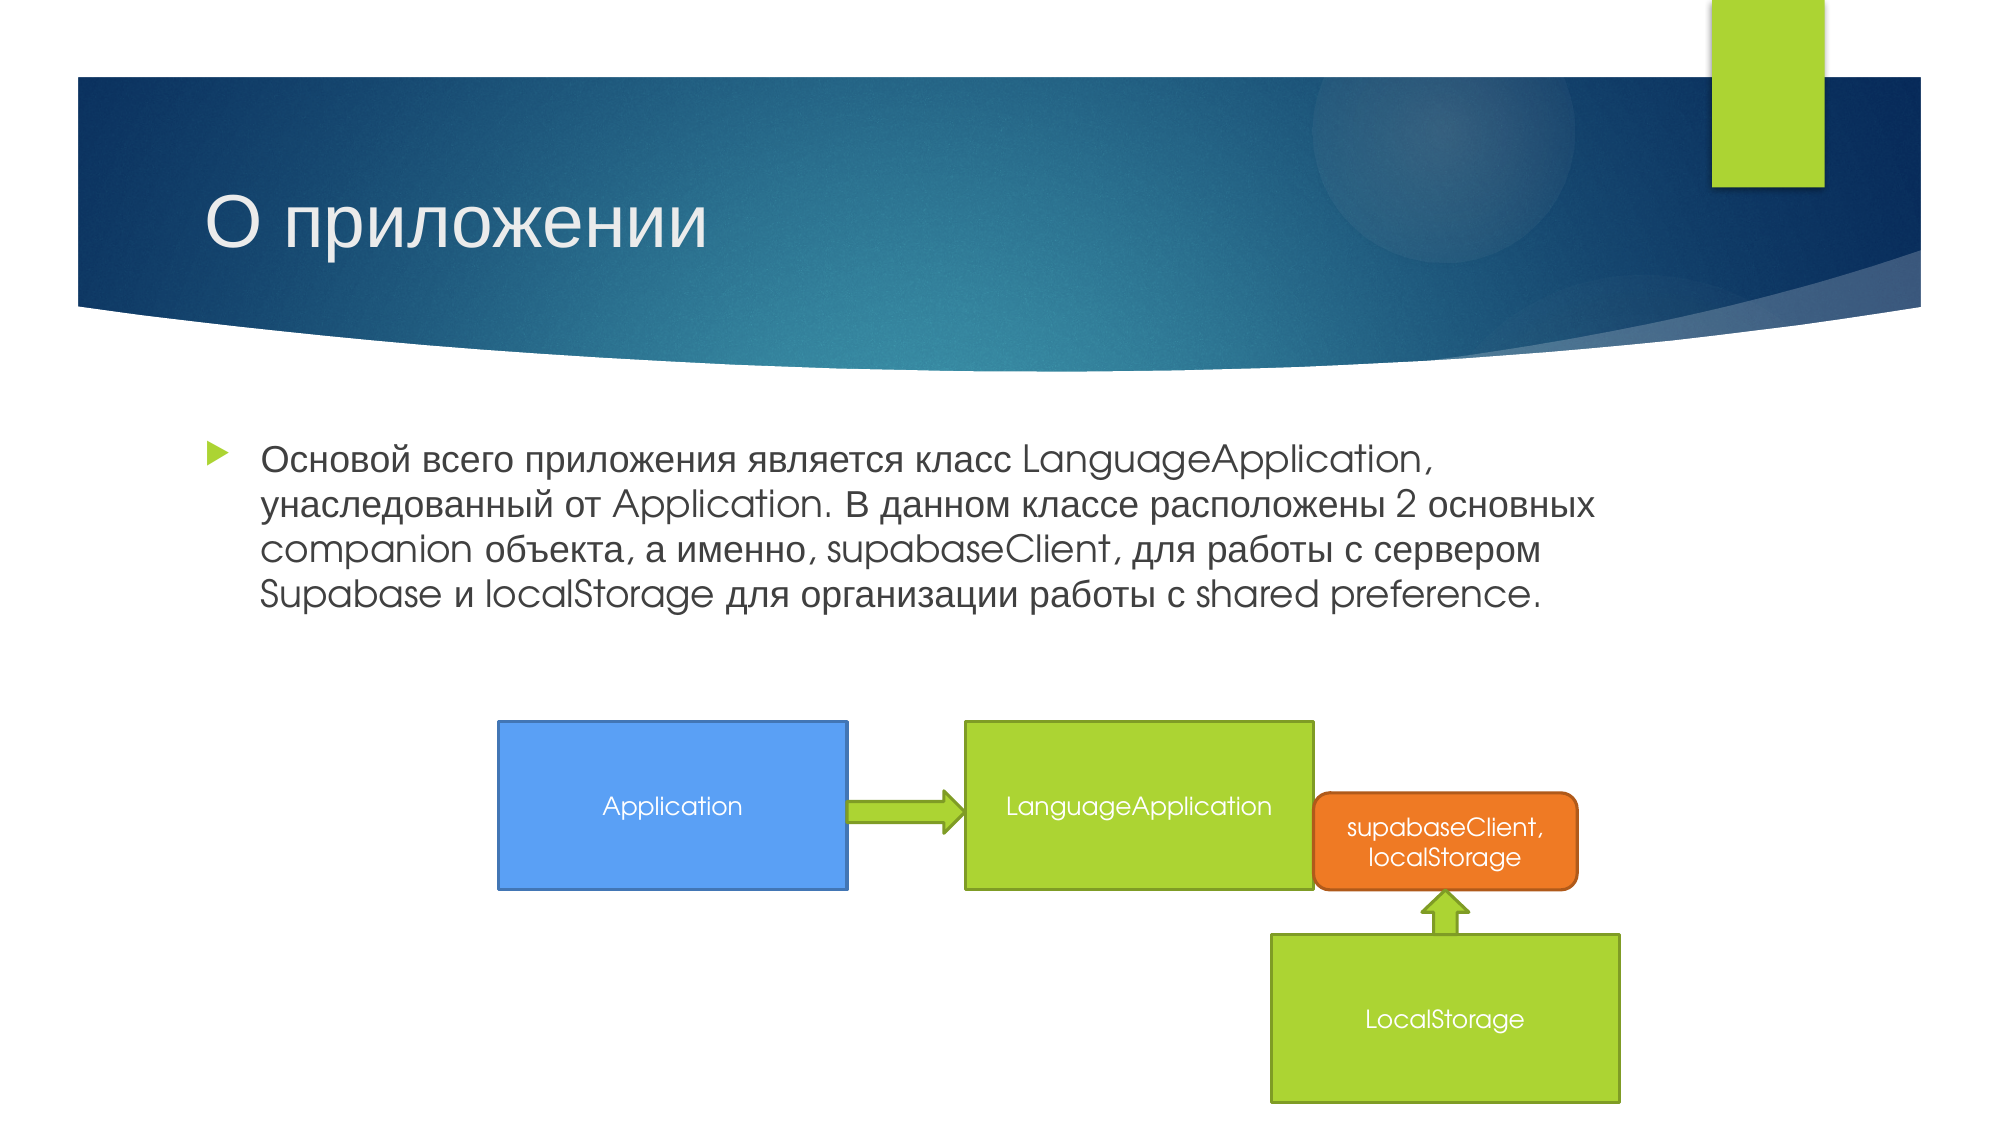

# О приложении
Основой всего приложения является класс LanguageApplication, унаследованный от Application. В данном классе расположены 2 основных companion объекта, а именно, supabaseClient, для работы с сервером Supabase и localStorage для организации работы с shared preference.
Application
LanguageApplication

supabaseClient, localStorage

LocalStorage